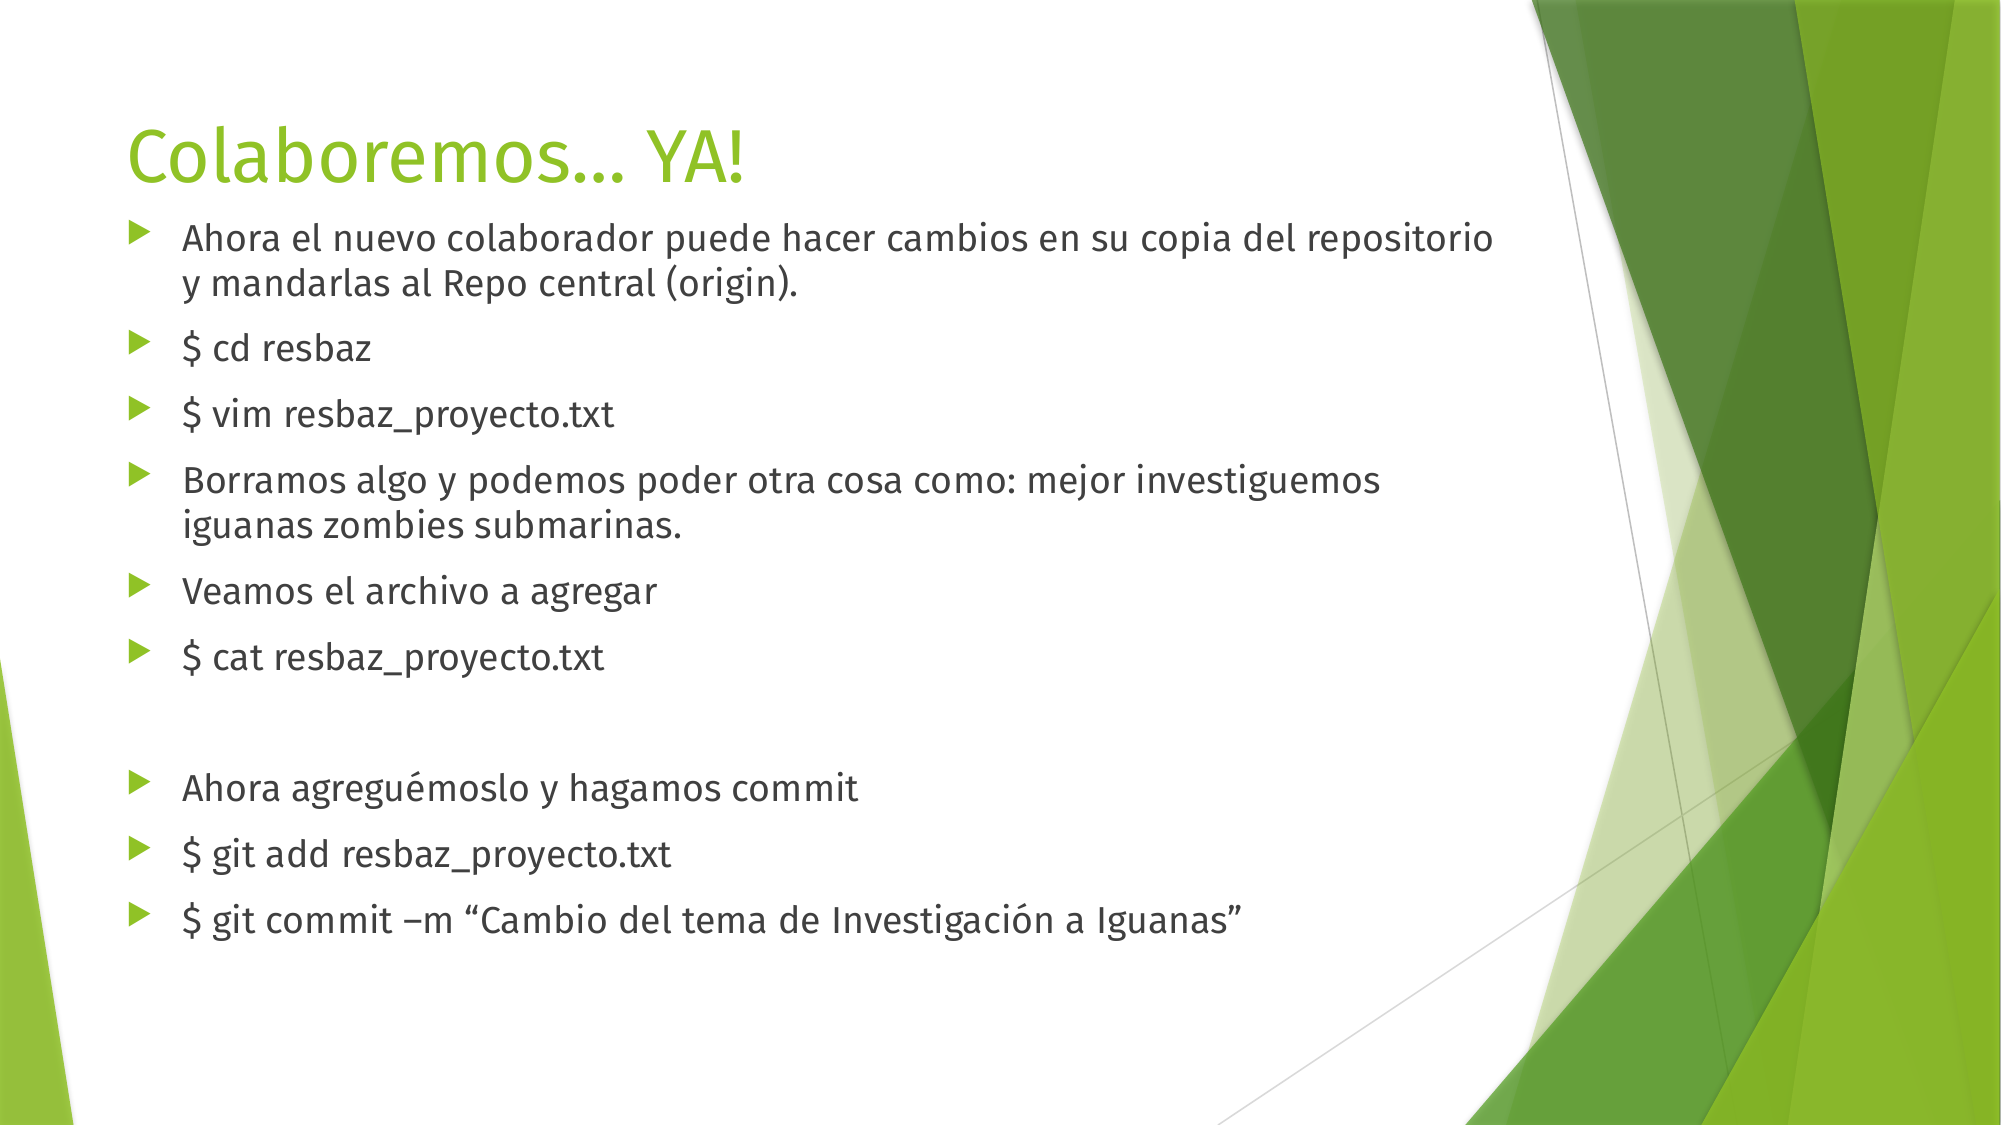

# Colaboremos… YA!
Ahora el nuevo colaborador puede hacer cambios en su copia del repositorio y mandarlas al Repo central (origin).
$ cd resbaz
$ vim resbaz_proyecto.txt
Borramos algo y podemos poder otra cosa como: mejor investiguemos iguanas zombies submarinas.
Veamos el archivo a agregar
$ cat resbaz_proyecto.txt

Ahora agreguémoslo y hagamos commit
$ git add resbaz_proyecto.txt
$ git commit –m “Cambio del tema de Investigación a Iguanas”